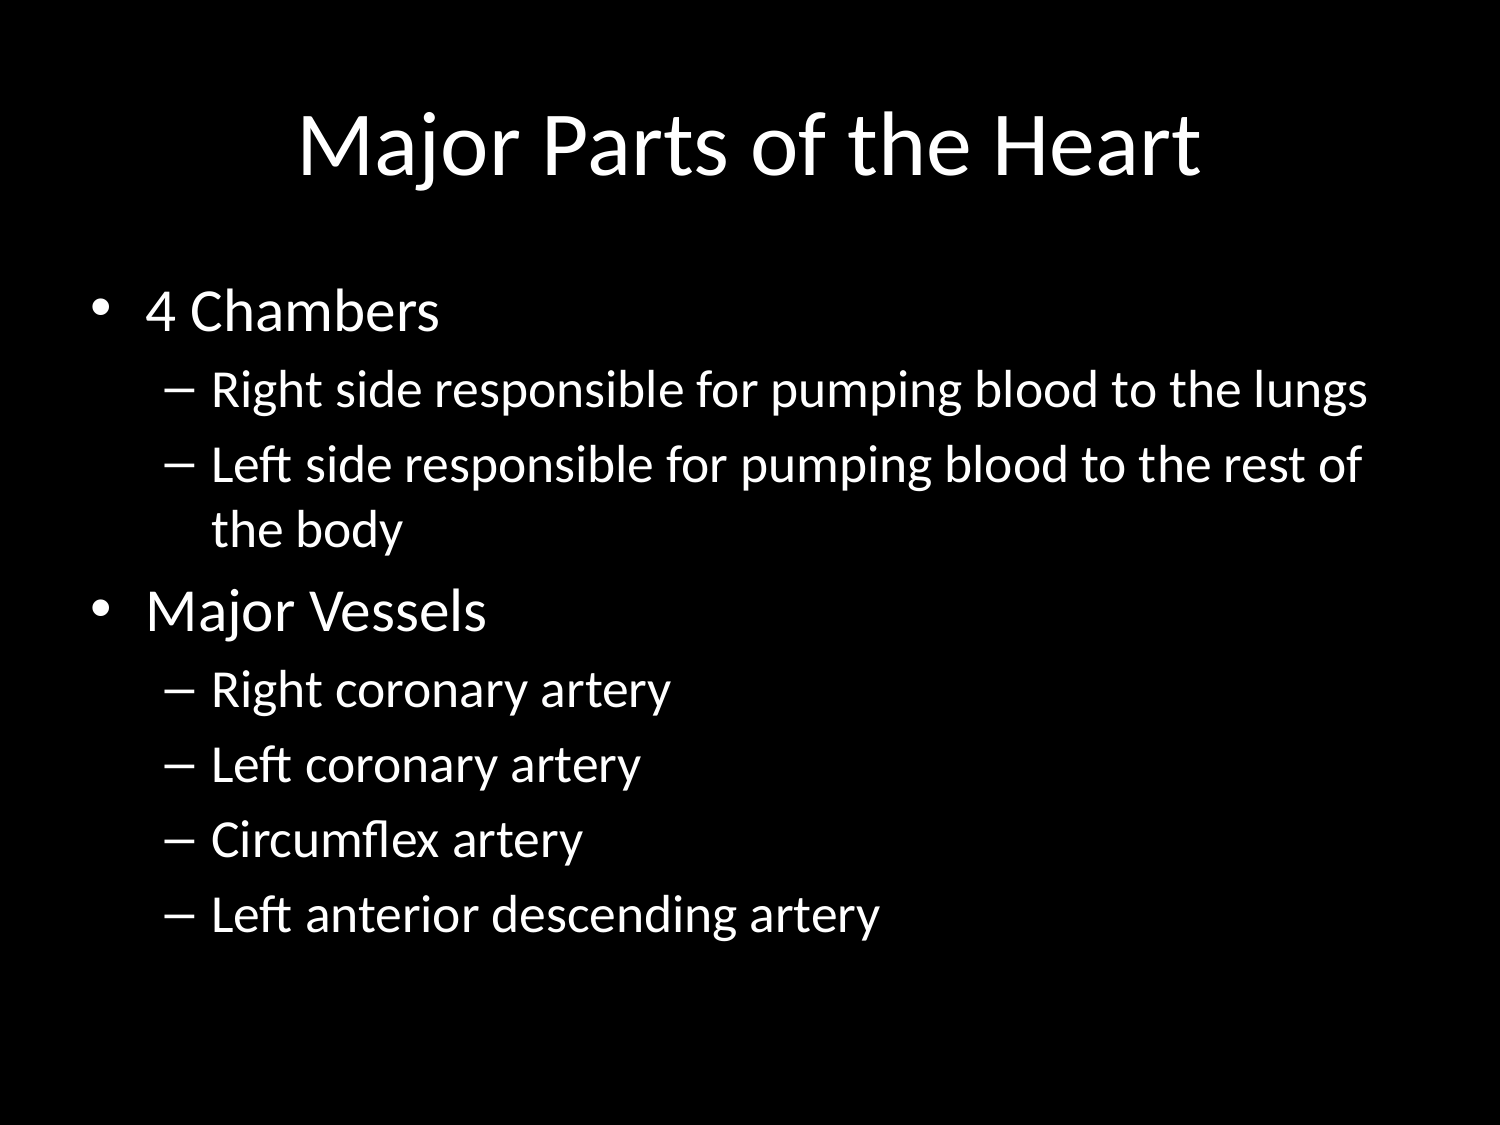

# Major Parts of the Heart
4 Chambers
Right side responsible for pumping blood to the lungs
Left side responsible for pumping blood to the rest of the body
Major Vessels
Right coronary artery
Left coronary artery
Circumflex artery
Left anterior descending artery